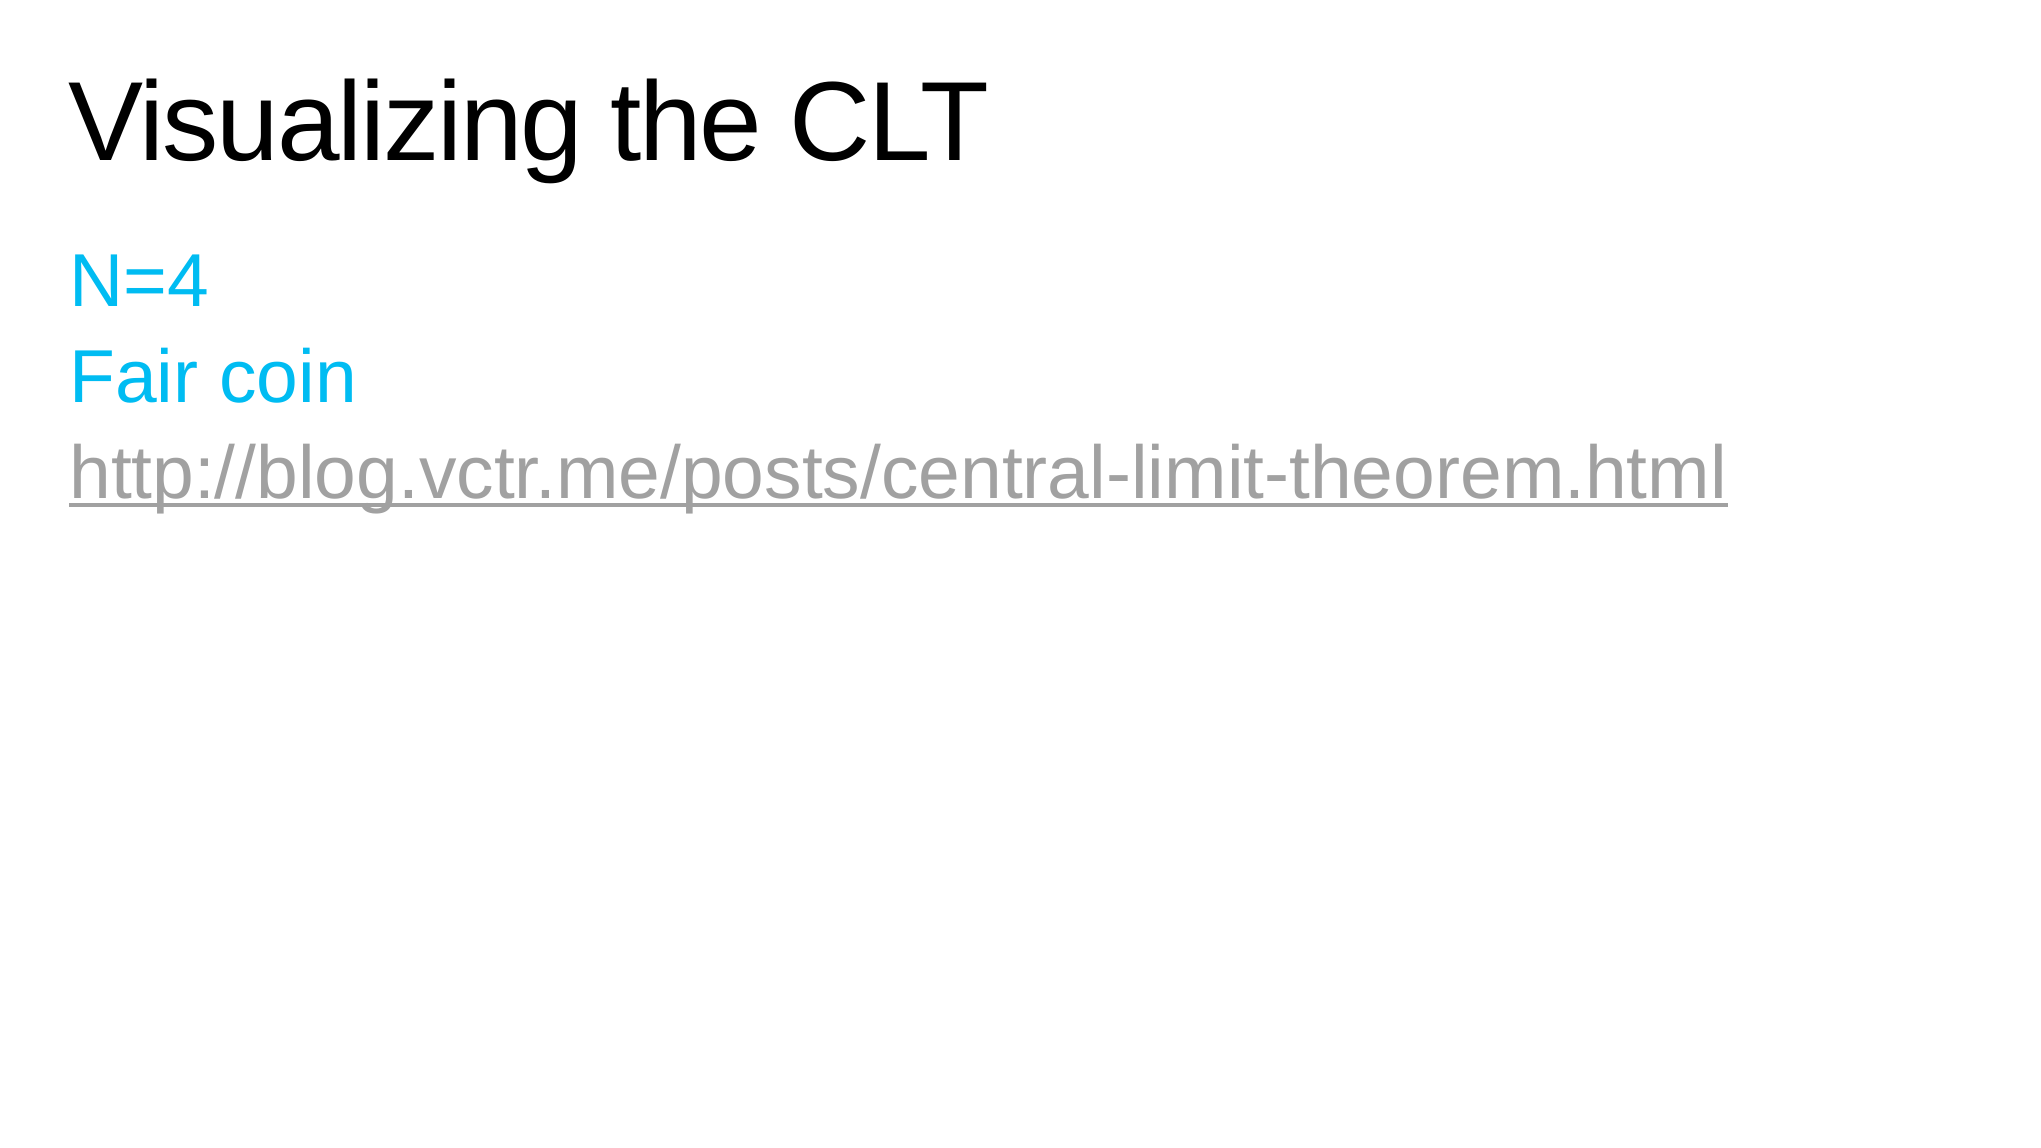

# Visualizing the CLT

N=4
Fair coin
http://blog.vctr.me/posts/central-limit-theorem.html